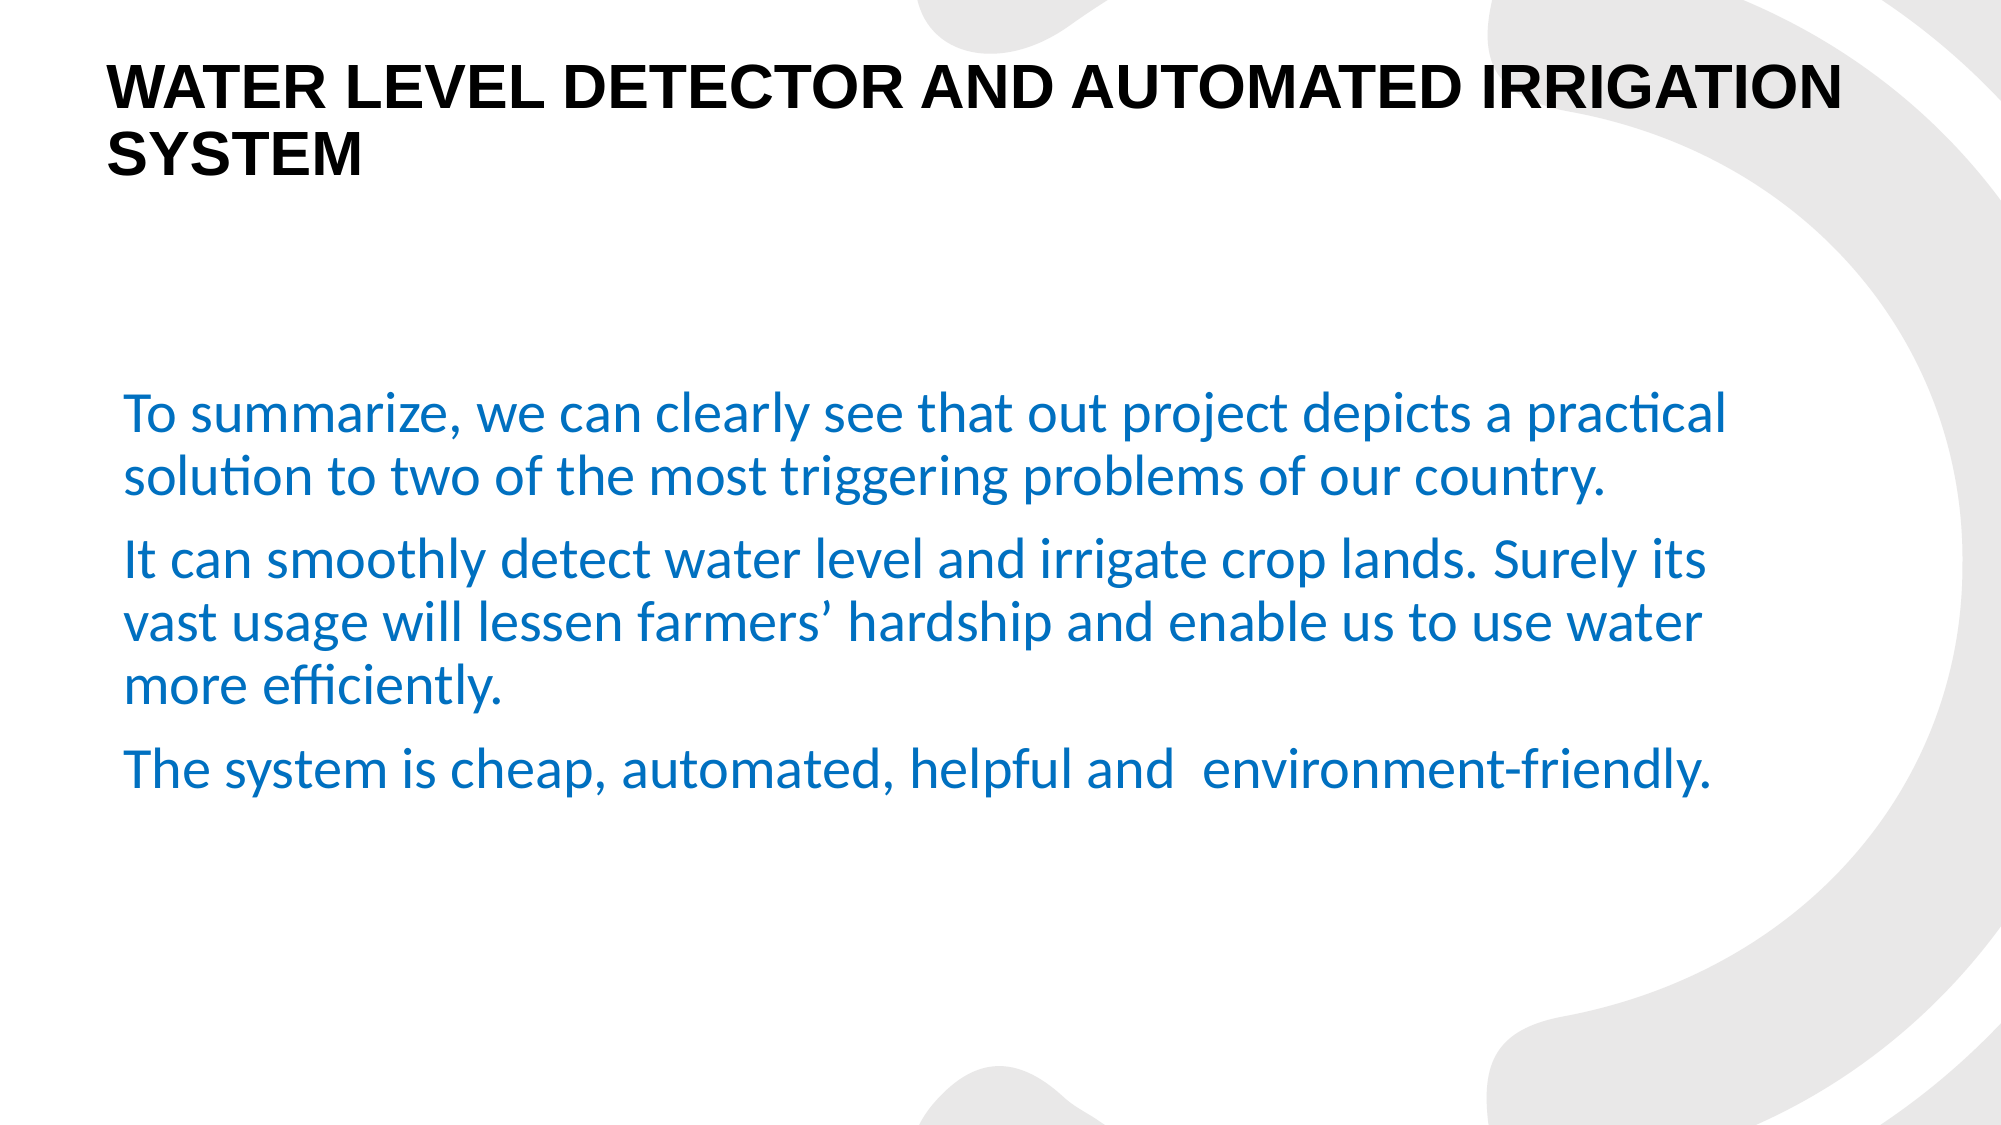

# WATER LEVEL DETECTOR AND AUTOMATED IRRIGATION SYSTEM

To summarize, we can clearly see that out project depicts a practical solution to two of the most triggering problems of our country.
It can smoothly detect water level and irrigate crop lands. Surely its vast usage will lessen farmers’ hardship and enable us to use water more efficiently.
The system is cheap, automated, helpful and  environment-friendly.